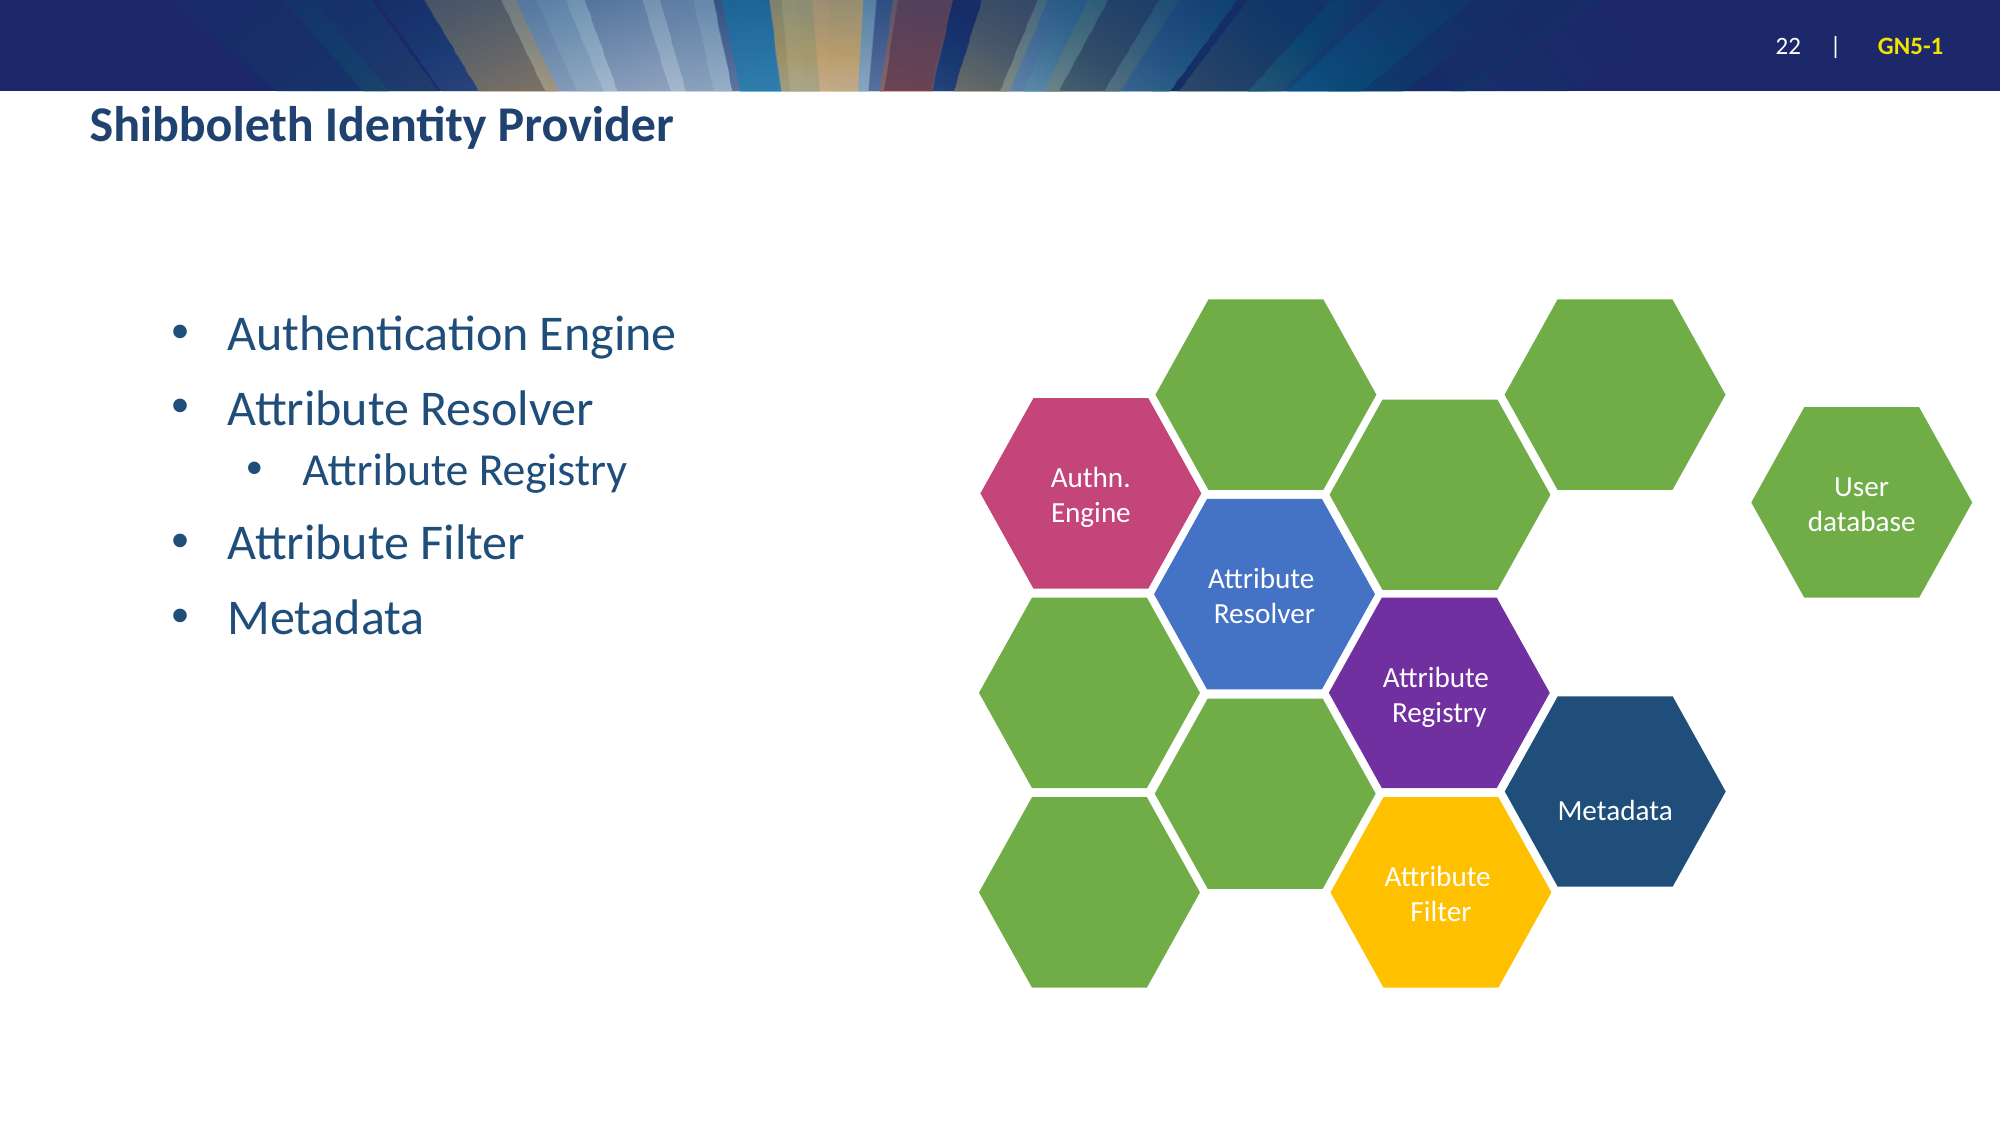

# Shibboleth Identity Provider
Authentication Engine
Attribute Resolver
Attribute Registry
Attribute Filter
Metadata

Authn. Engine

User database
Attribute
Resolver

Attribute
Registry
	Metadata

Attribute
Filter
22